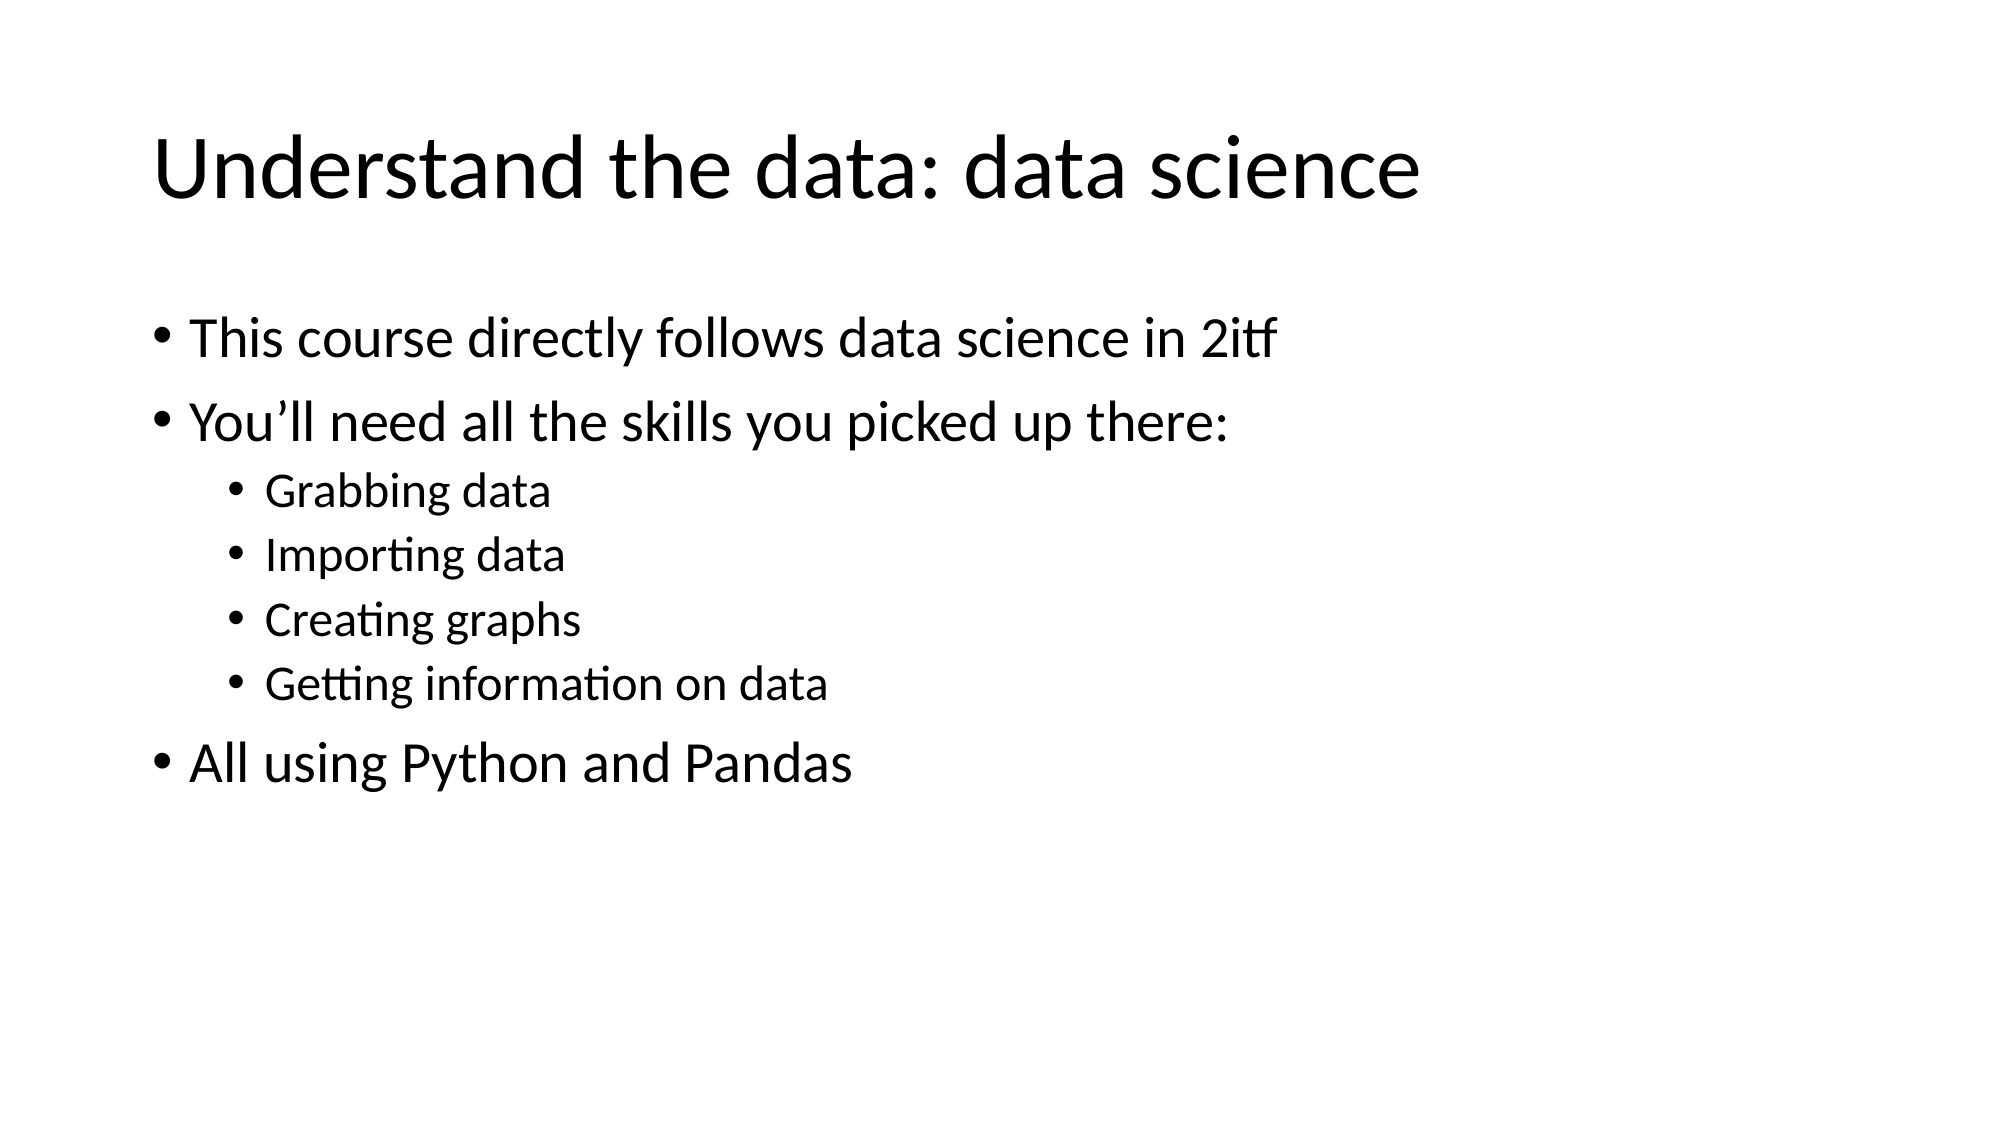

# Understand the data: data science
This course directly follows data science in 2itf
You’ll need all the skills you picked up there:
Grabbing data
Importing data
Creating graphs
Getting information on data
All using Python and Pandas